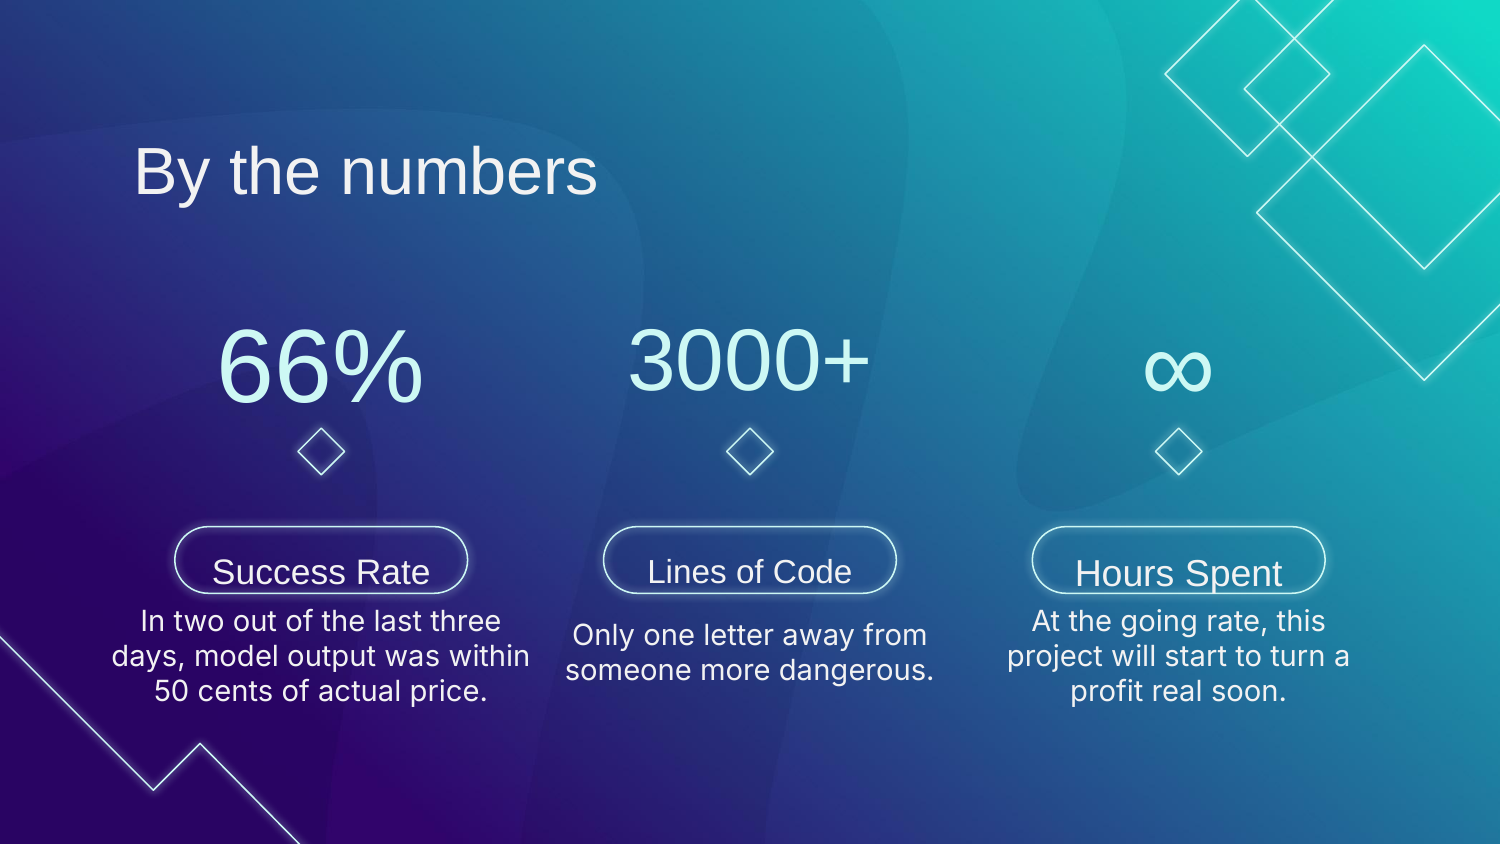

# By the numbers
66%
3000+
∞

Success Rate
Lines of Code
Hours Spent
In two out of the last three days, model output was within 50 cents of actual price.
Only one letter away from someone more dangerous.
At the going rate, this project will start to turn a profit real soon.